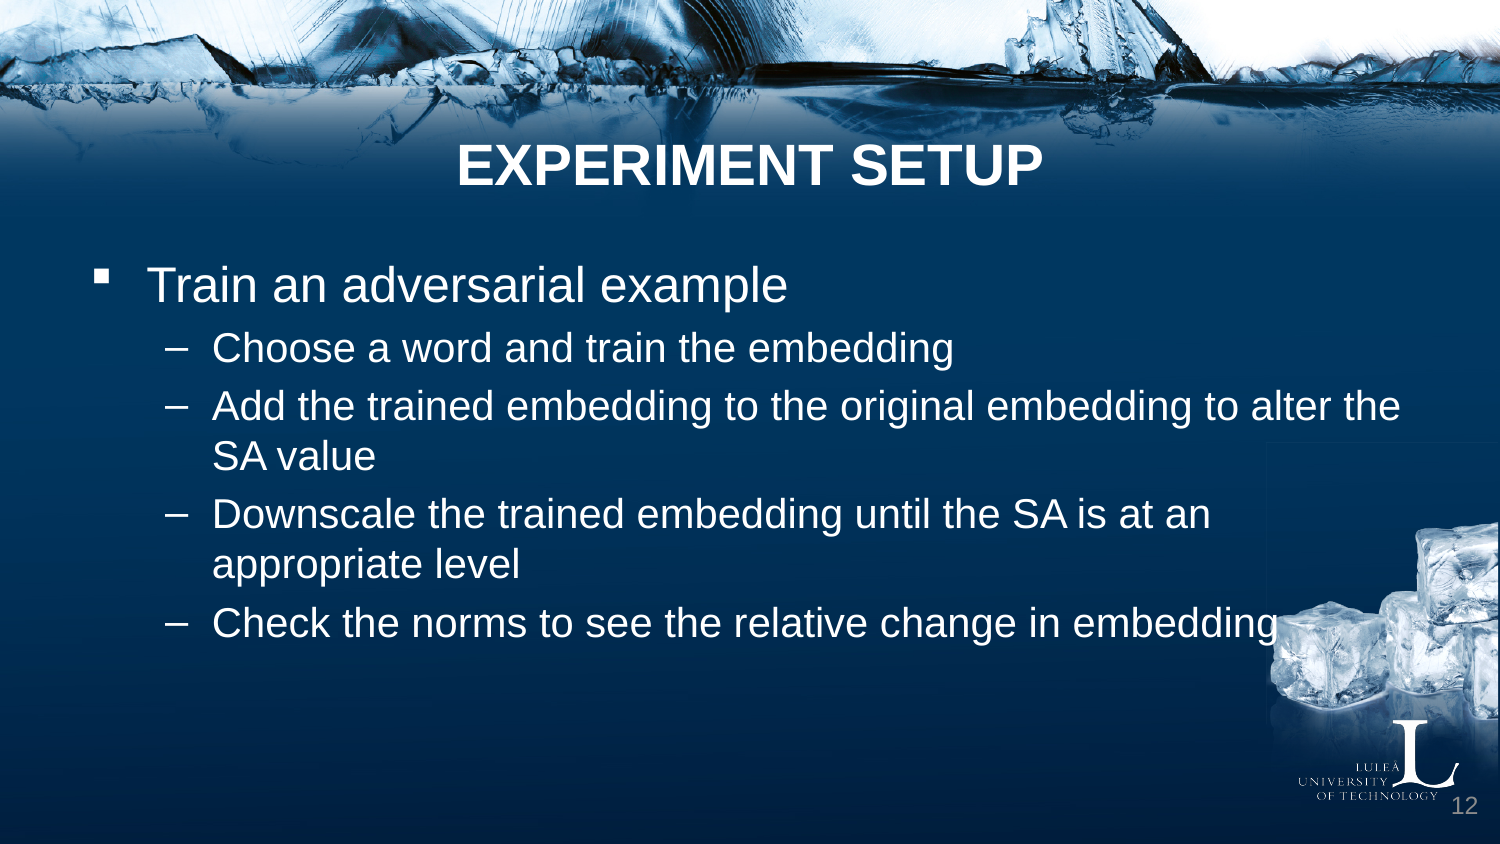

# Experiment Setup
Train an adversarial example
Choose a word and train the embedding
Add the trained embedding to the original embedding to alter the SA value
Downscale the trained embedding until the SA is at an appropriate level
Check the norms to see the relative change in embedding
12